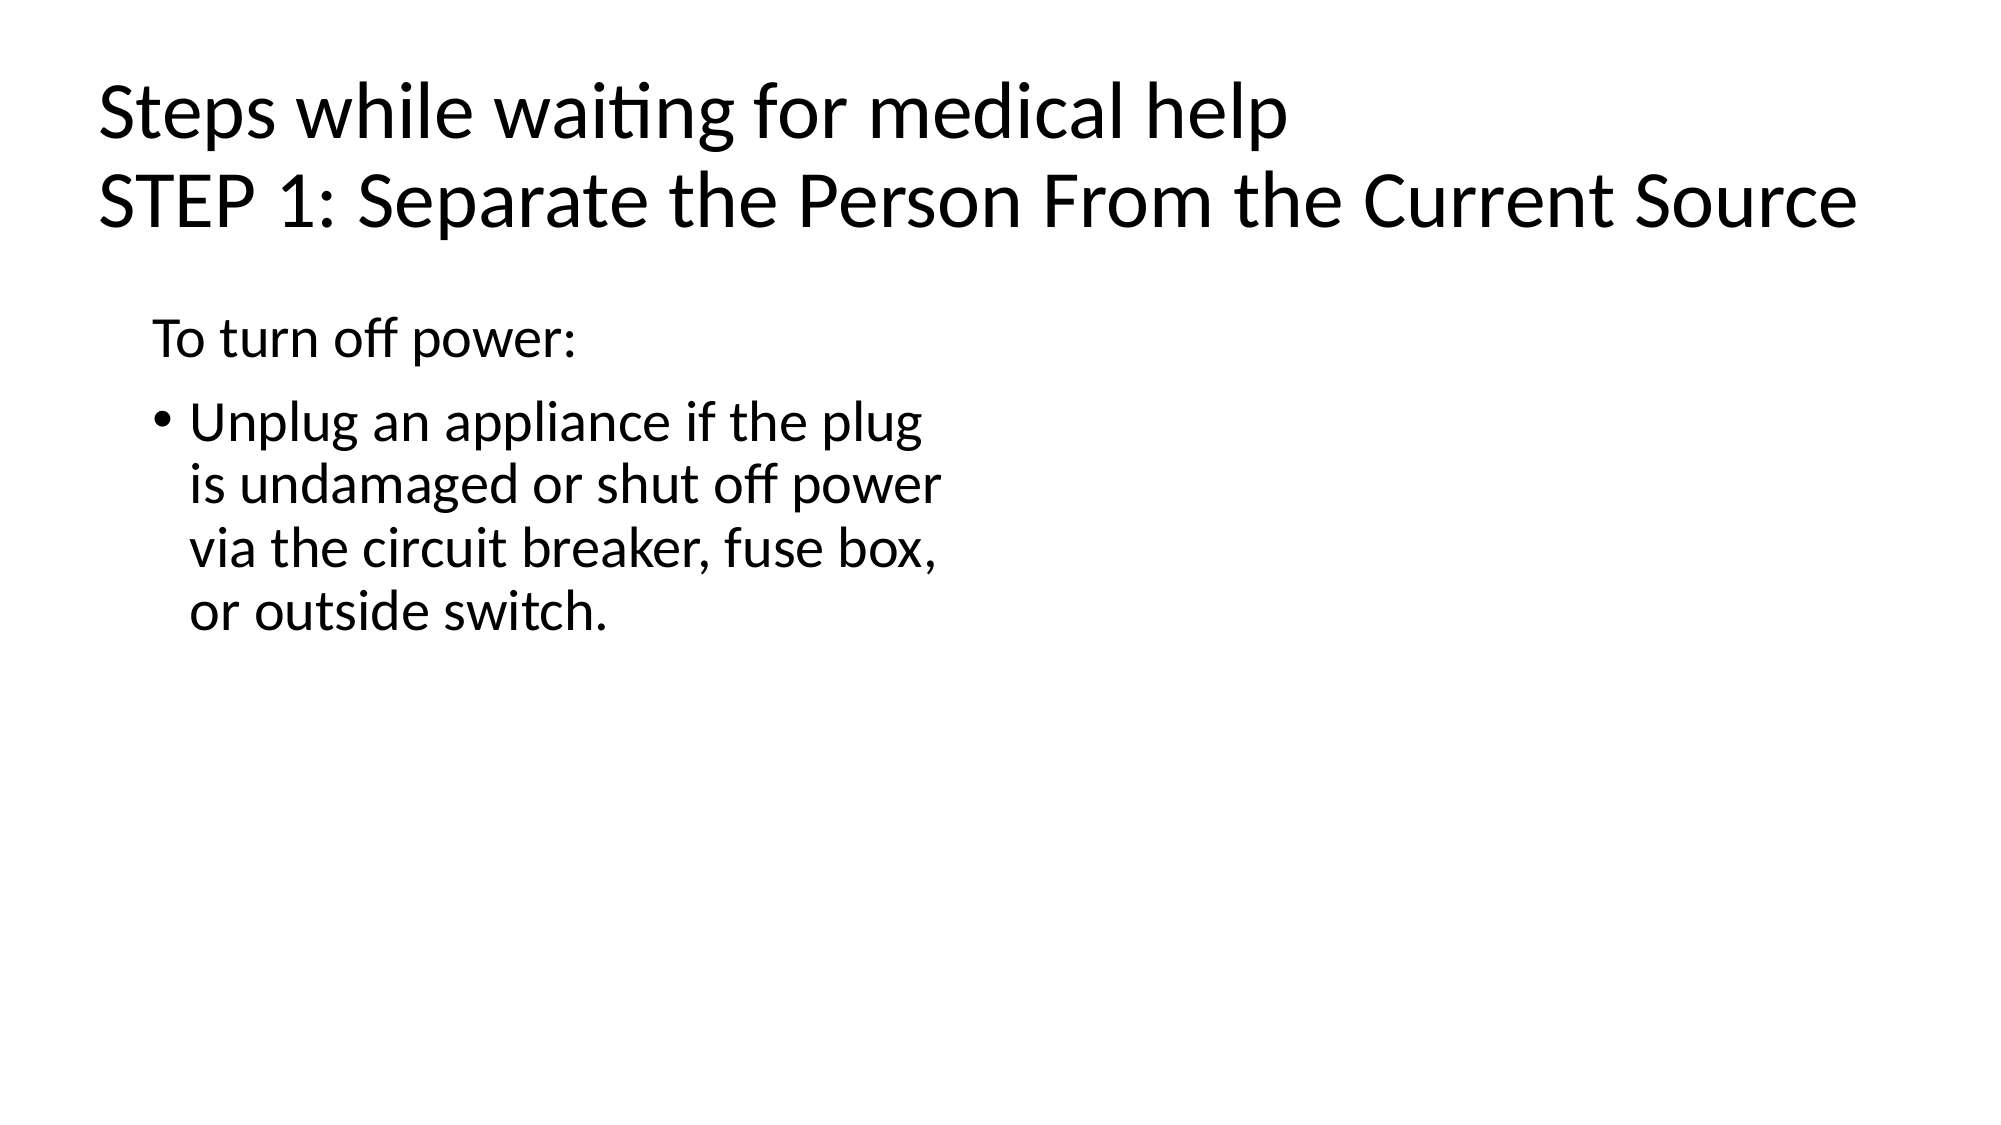

# Steps while waiting for medical help STEP 1: Separate the Person From the Current Source
To turn off power:
Unplug an appliance if the plug is undamaged or shut off power via the circuit breaker, fuse box, or outside switch.